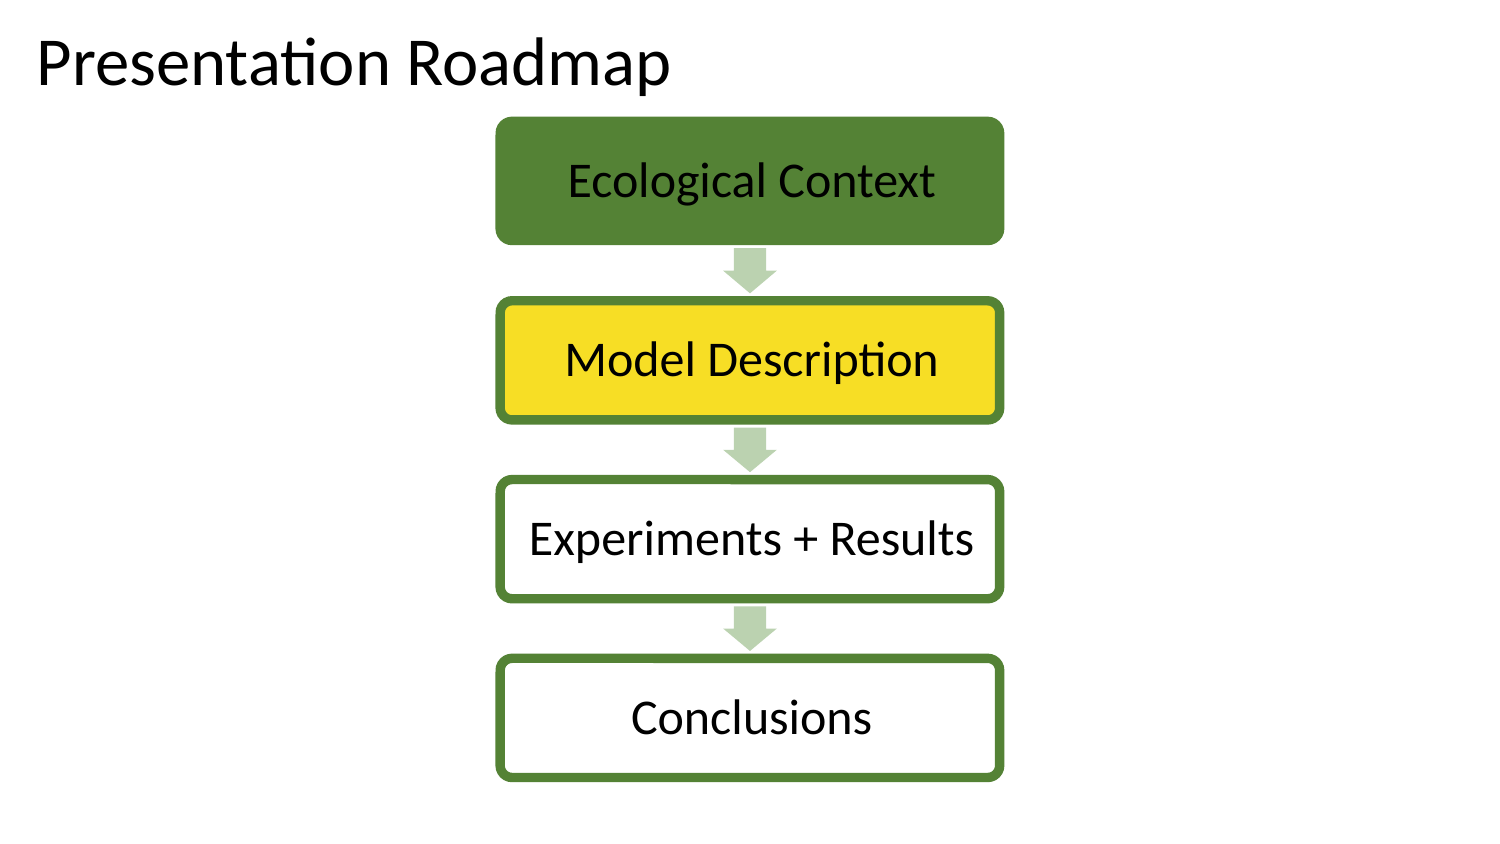

# Presentation Roadmap
Ecological Context

Model Description

Experiments + Results

Conclusions